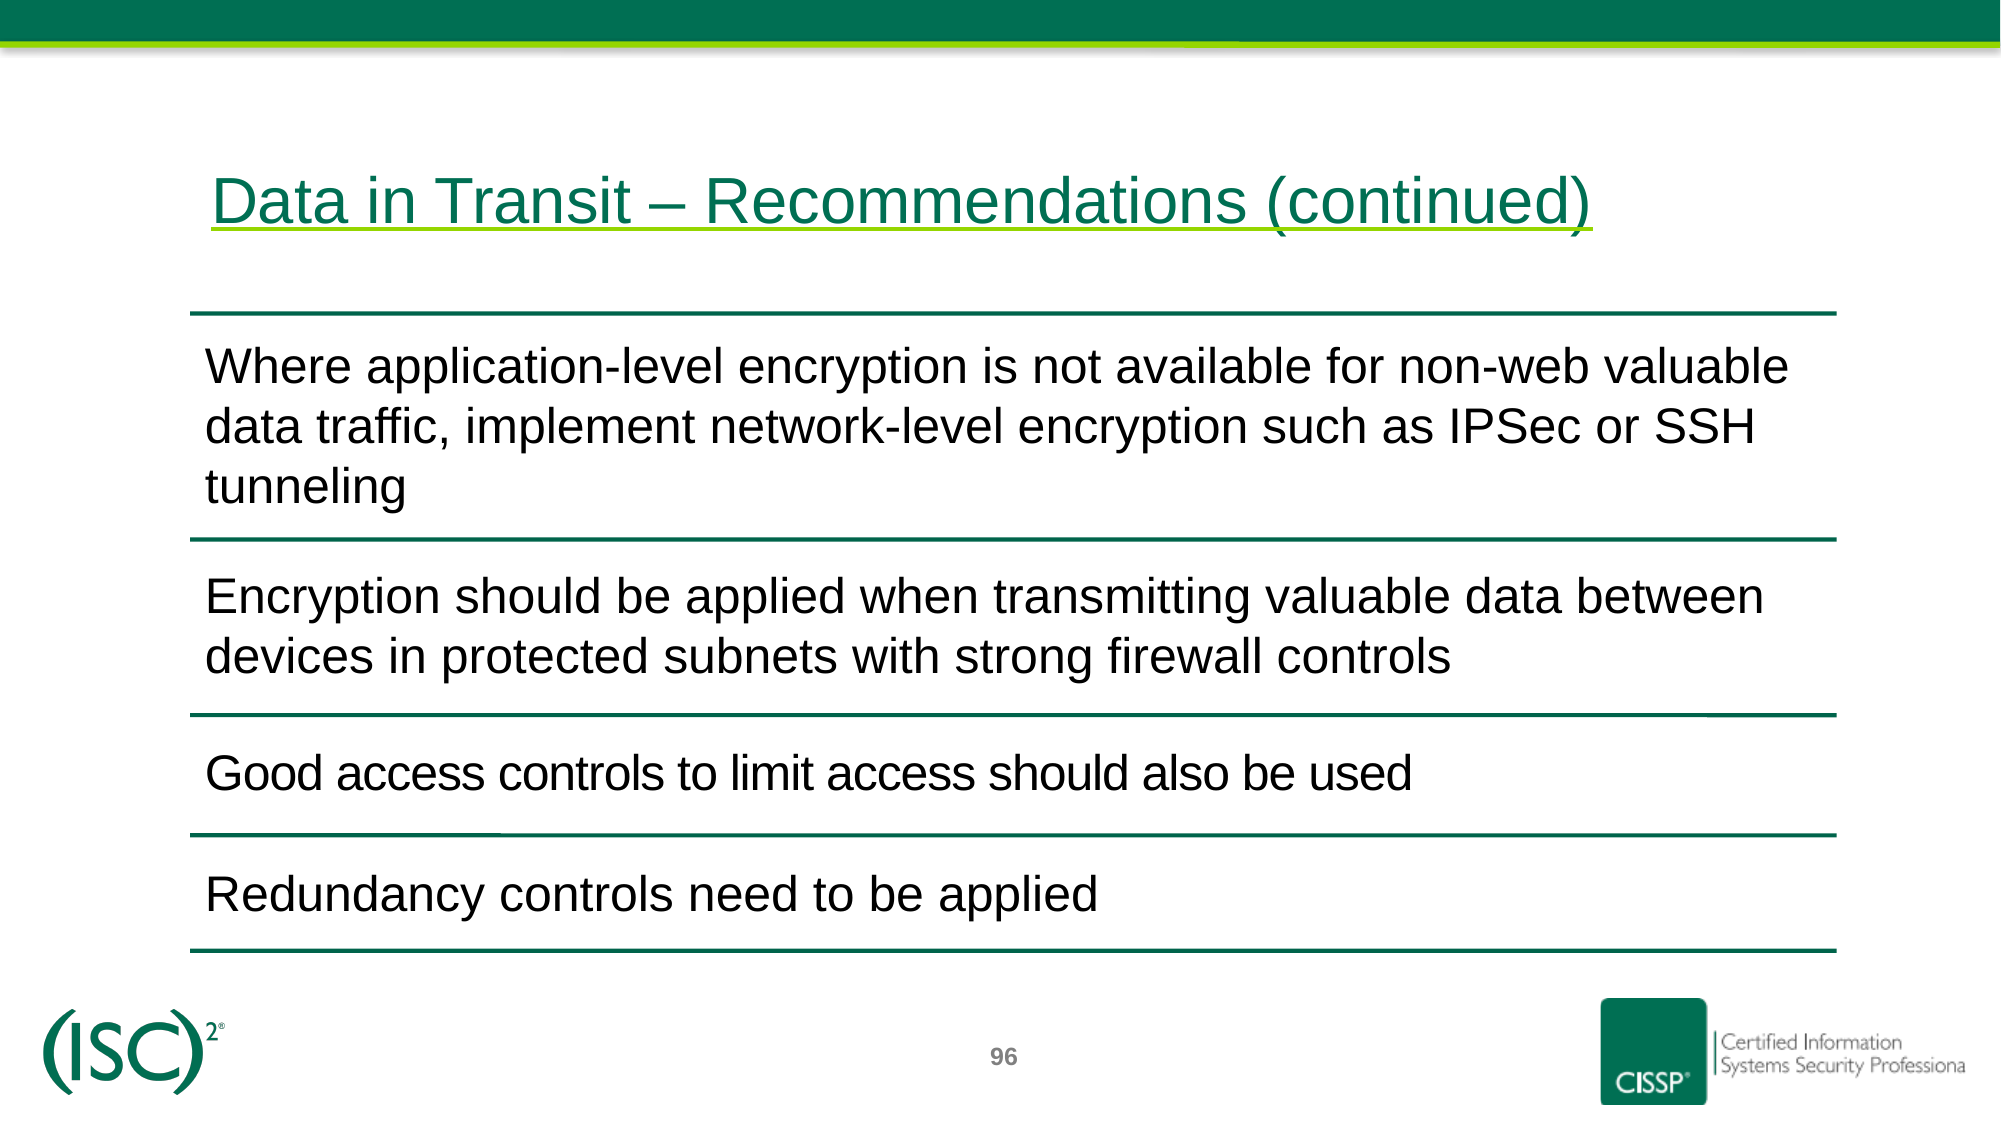

# Data in Transit – Recommendations (continued)
Where application-level encryption is not available for non-web valuable data traffic, implement network-level encryption such as IPSec or SSH tunneling
Encryption should be applied when transmitting valuable data between devices in protected subnets with strong firewall controls
Good access controls to limit access should also be used
Redundancy controls need to be applied